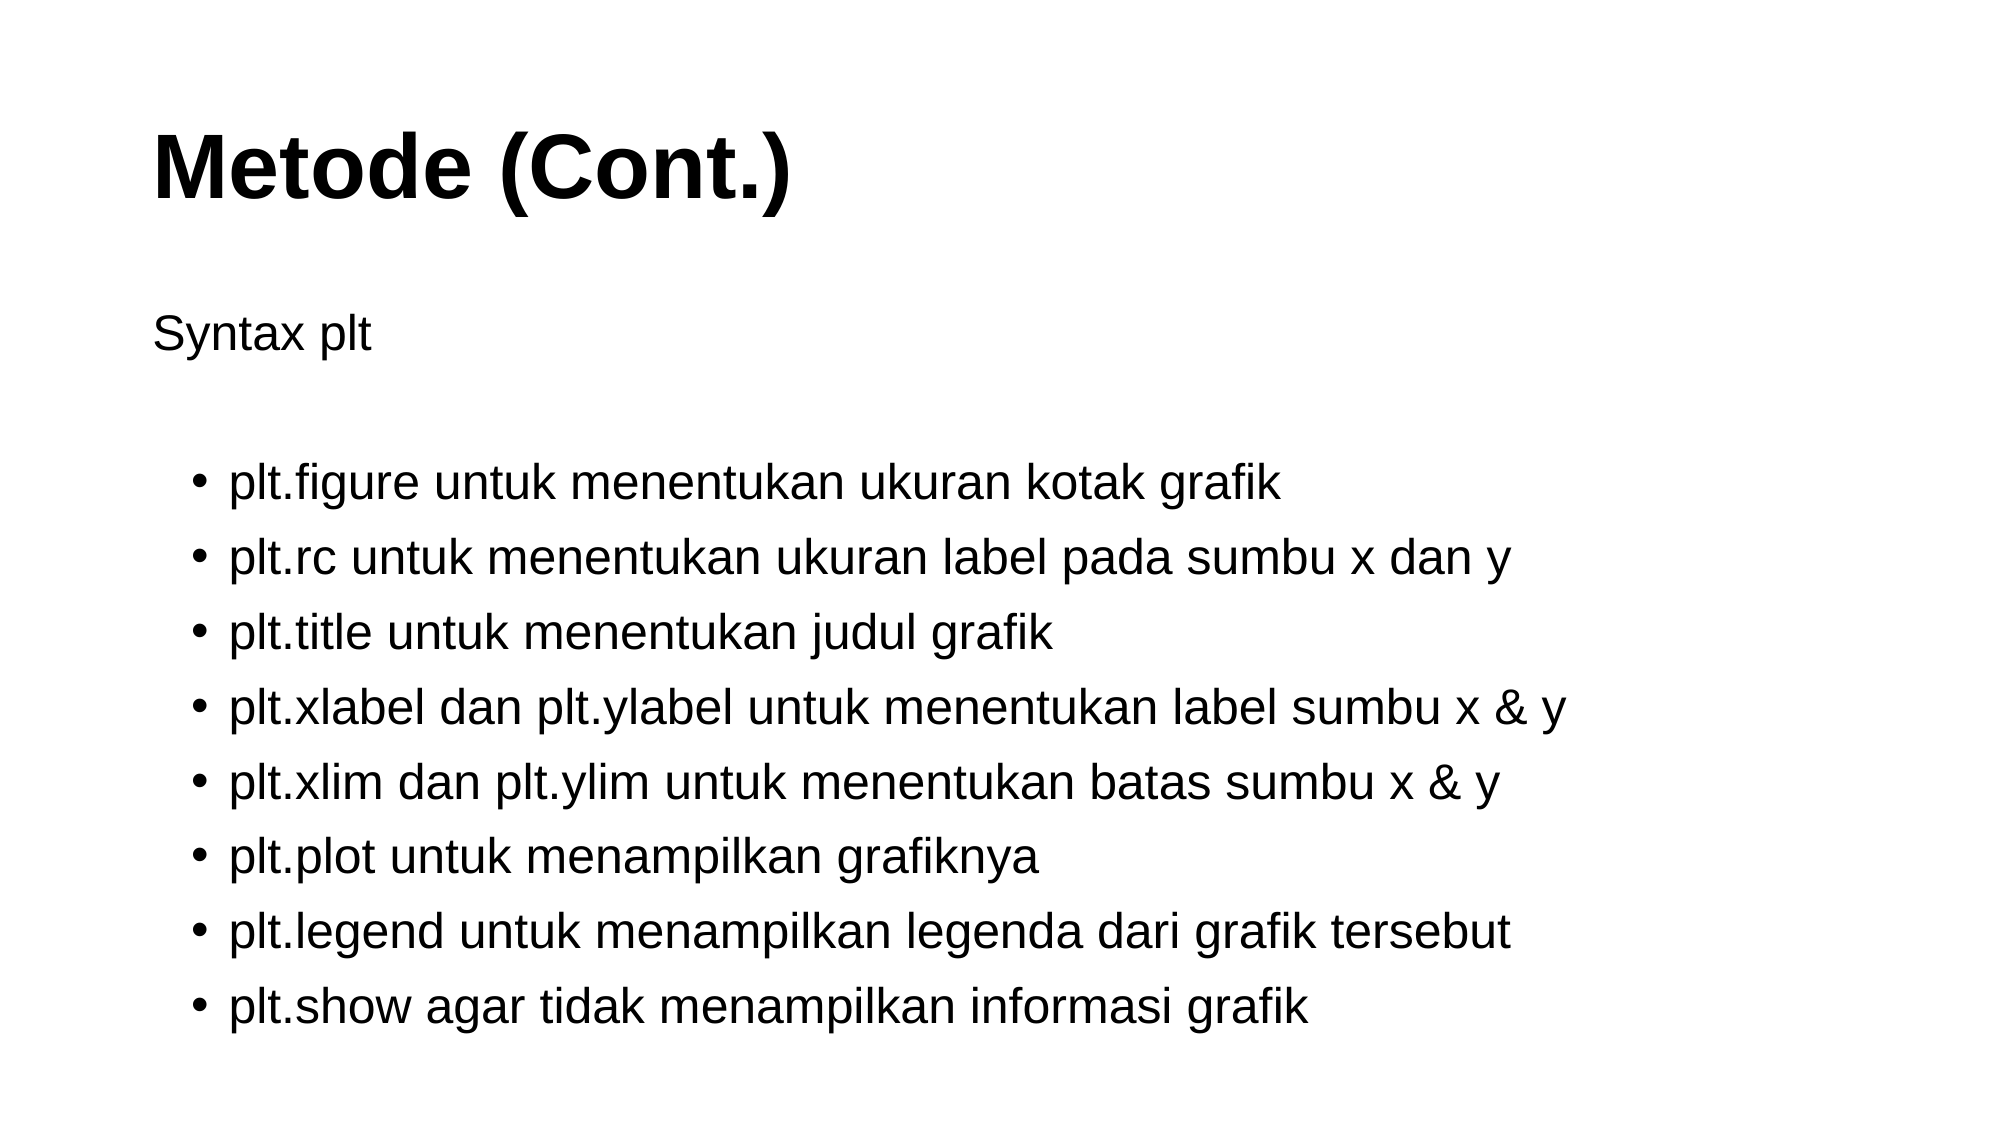

# Metode (Cont.)
Syntax plt

plt.figure untuk menentukan ukuran kotak grafik
plt.rc untuk menentukan ukuran label pada sumbu x dan y
plt.title untuk menentukan judul grafik
plt.xlabel dan plt.ylabel untuk menentukan label sumbu x & y
plt.xlim dan plt.ylim untuk menentukan batas sumbu x & y
plt.plot untuk menampilkan grafiknya
plt.legend untuk menampilkan legenda dari grafik tersebut
plt.show agar tidak menampilkan informasi grafik